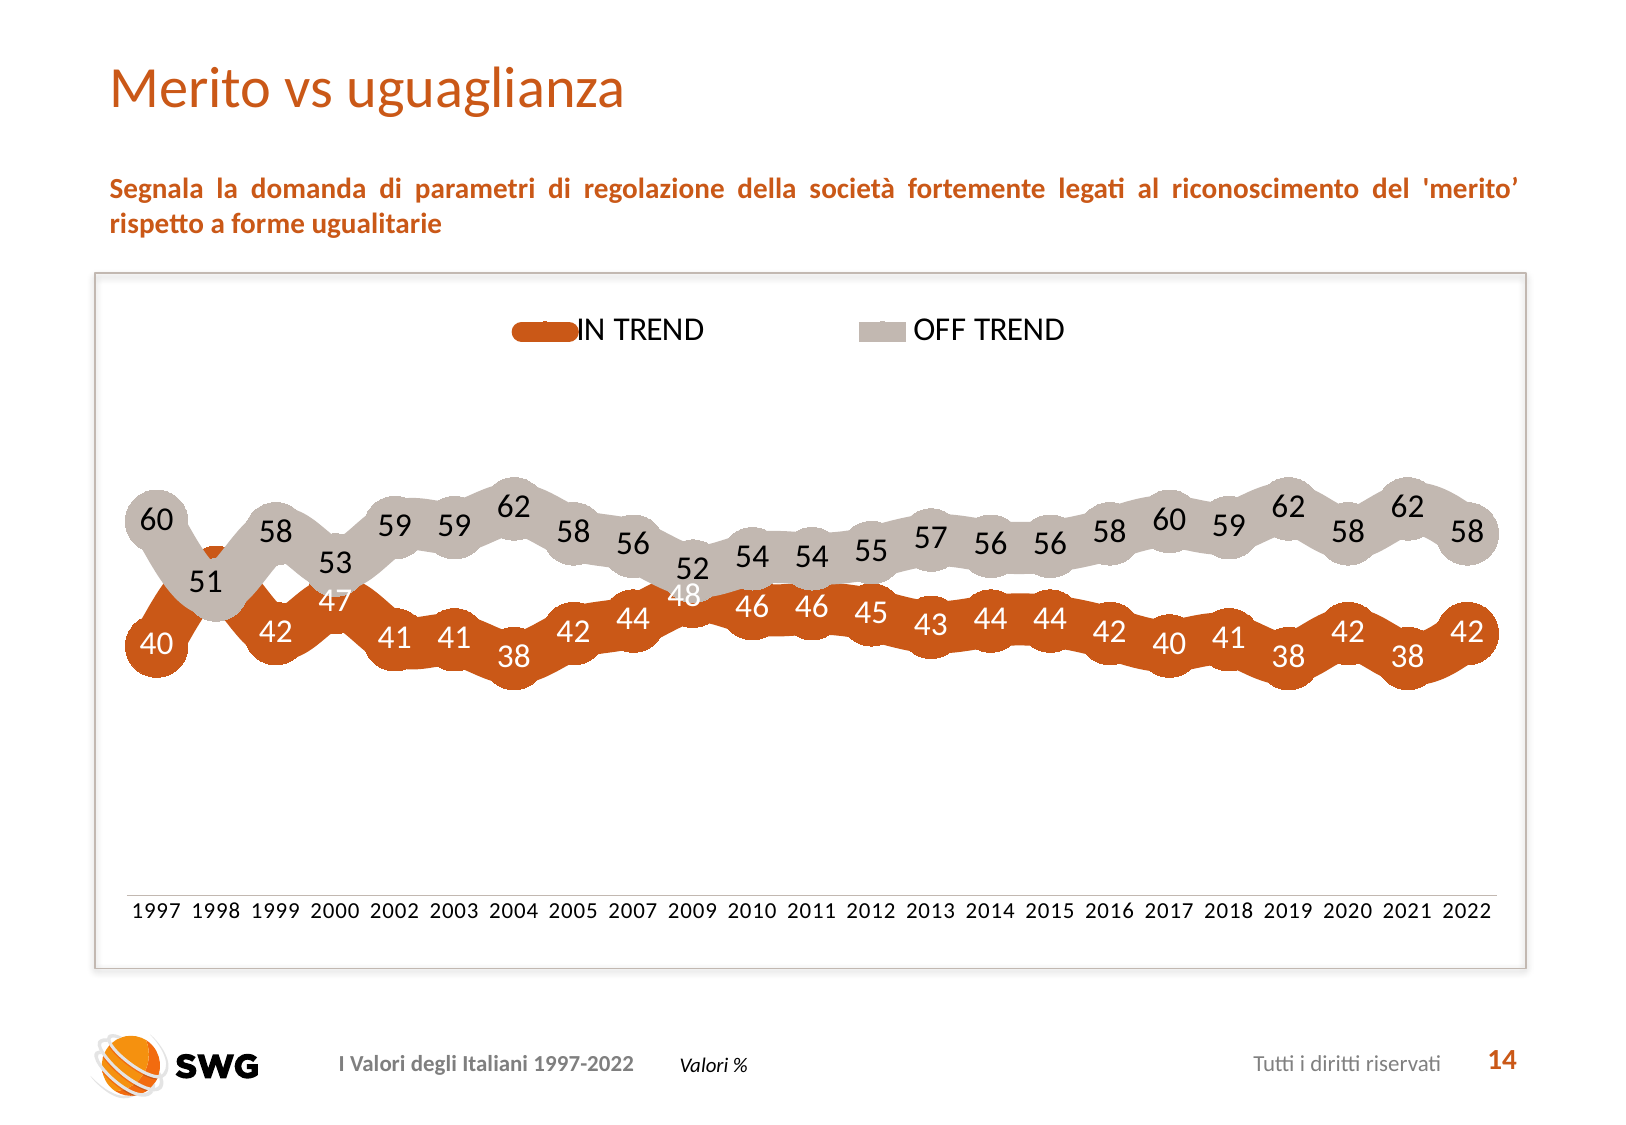

# Merito vs uguaglianza
Segnala la domanda di parametri di regolazione della società fortemente legati al riconoscimento del 'merito’ rispetto a forme ugualitarie

### Chart

| Category | IN TREND | OFF TREND |
|---|---|---|
| 1997 | 40.0 | 60.0 |
| 1998 | 51.0 | 49.0 |
| 1999 | 42.0 | 58.0 |
| 2000 | 47.0 | 53.0 |
| 2002 | 41.0 | 59.0 |
| 2003 | 41.0 | 59.0 |
| 2004 | 38.0 | 62.0 |
| 2005 | 42.0 | 58.0 |
| 2007 | 44.0 | 56.0 |
| 2009 | 48.0 | 52.0 |
| 2010 | 46.0 | 54.0 |
| 2011 | 46.0 | 54.0 |
| 2012 | 45.0 | 55.0 |
| 2013 | 43.0 | 57.0 |
| 2014 | 44.0 | 56.0 |
| 2015 | 44.0 | 56.0 |
| 2016 | 42.0 | 58.0 |
| 2017 | 40.0 | 60.0 |
| 2018 | 41.0 | 59.0 |
| 2019 | 38.0 | 62.0 |
| 2020 | 42.0 | 58.0 |
| 2021 | 38.0 | 62.0 |
| 2022 | 42.0 | 58.0 |

14
Valori %